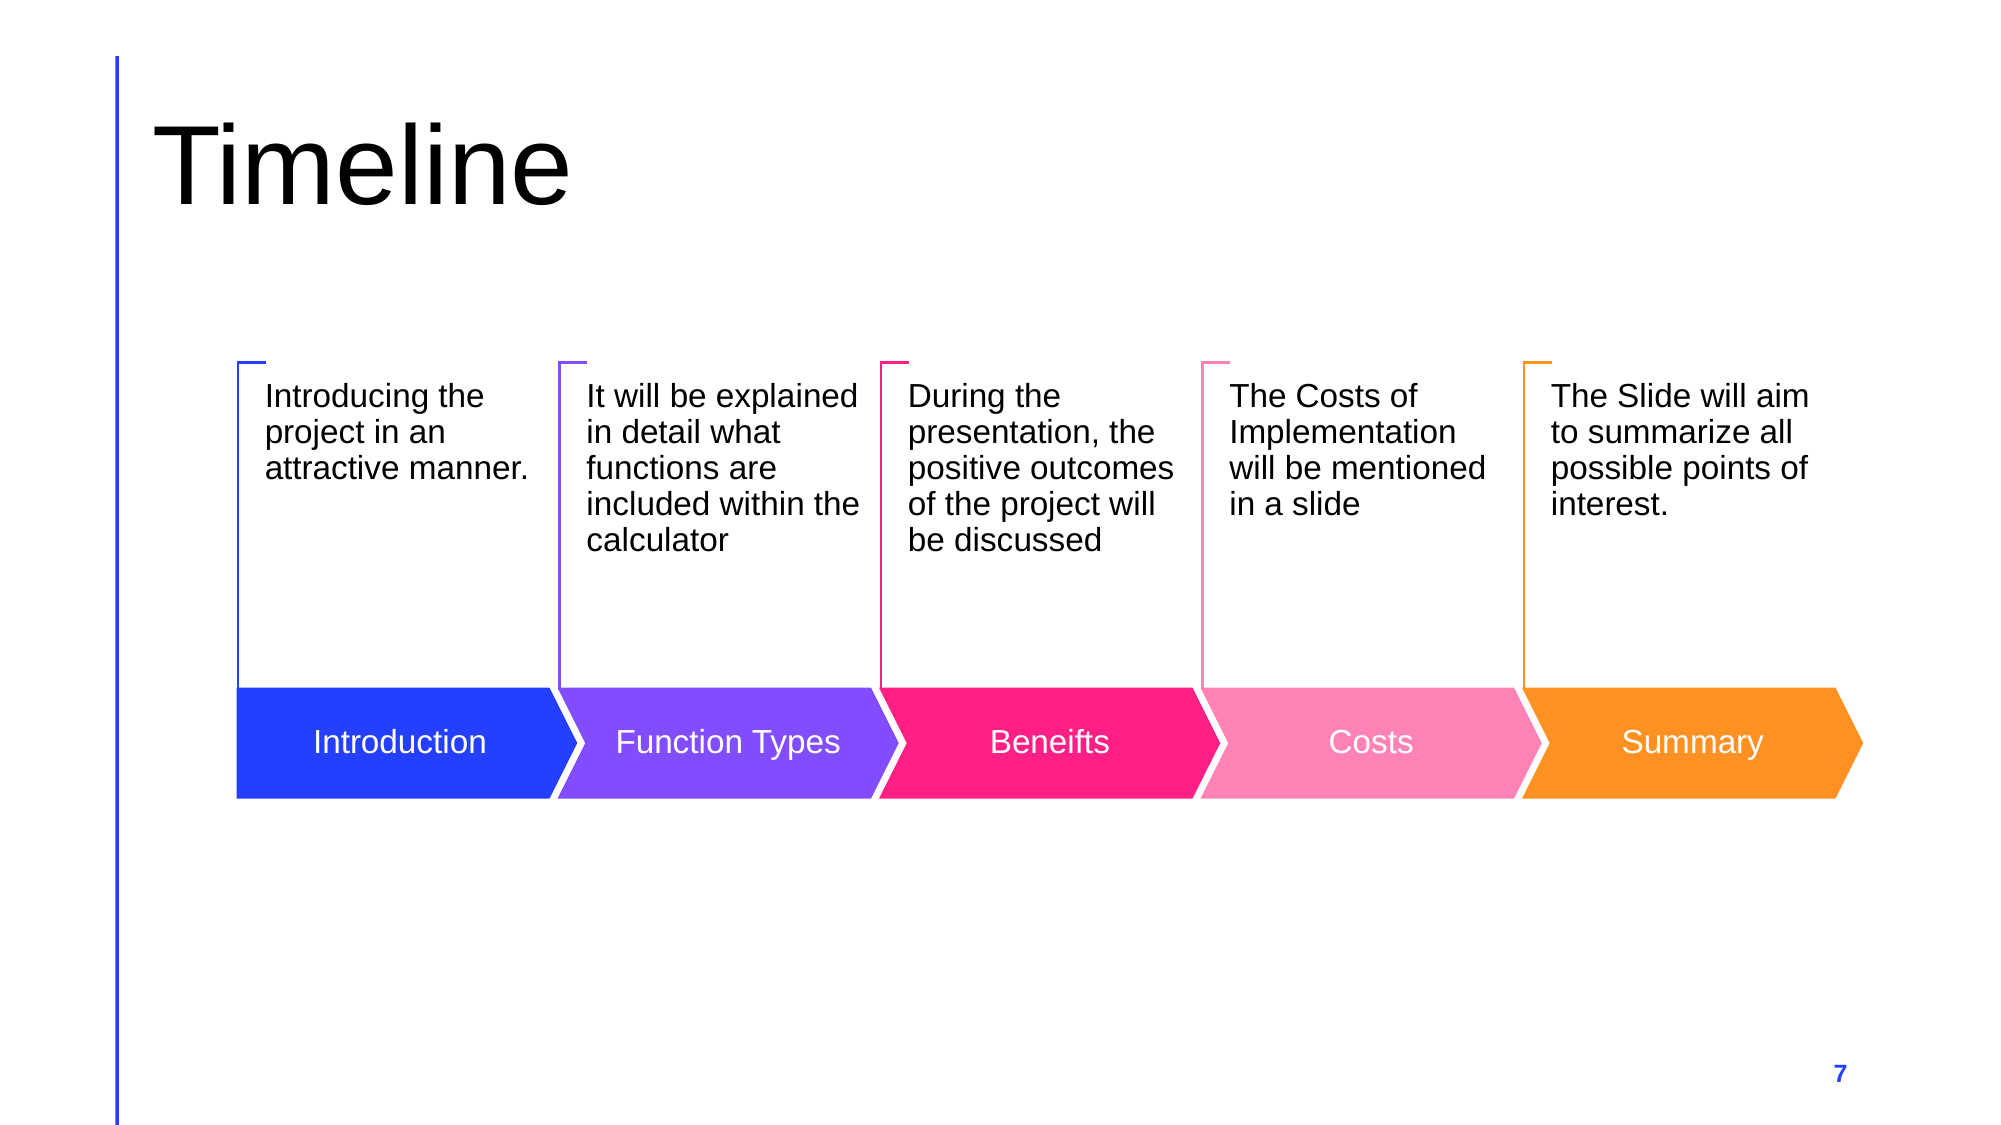

# Timeline
Introduction
Introducing the project in an attractive manner.
Function Types
It will be explained in detail what functions are included within the calculator
Beneifts
During the presentation, the positive outcomes of the project will be discussed
Costs
The Costs of Implementation will be mentioned in a slide
Summary
The Slide will aim to summarize all possible points of interest.
7